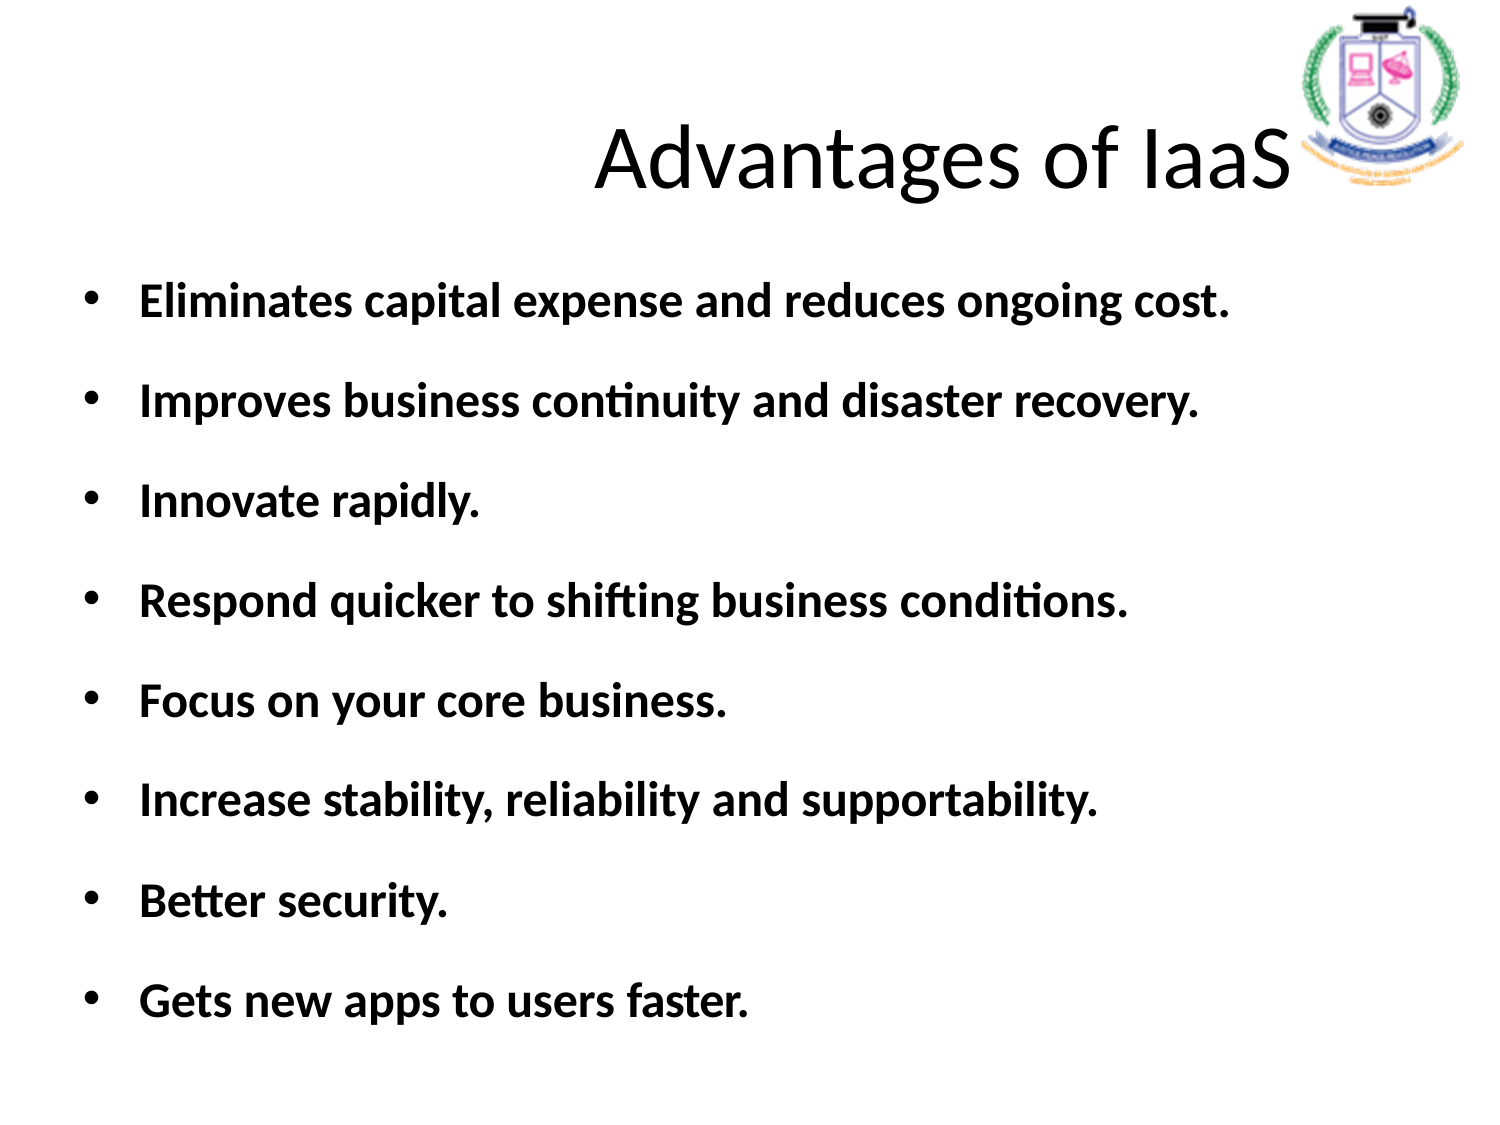

# Advantages of IaaS
Eliminates capital expense and reduces ongoing cost.
Improves business continuity and disaster recovery.
Innovate rapidly.
Respond quicker to shifting business conditions.
Focus on your core business.
Increase stability, reliability and supportability.
Better security.
Gets new apps to users faster.